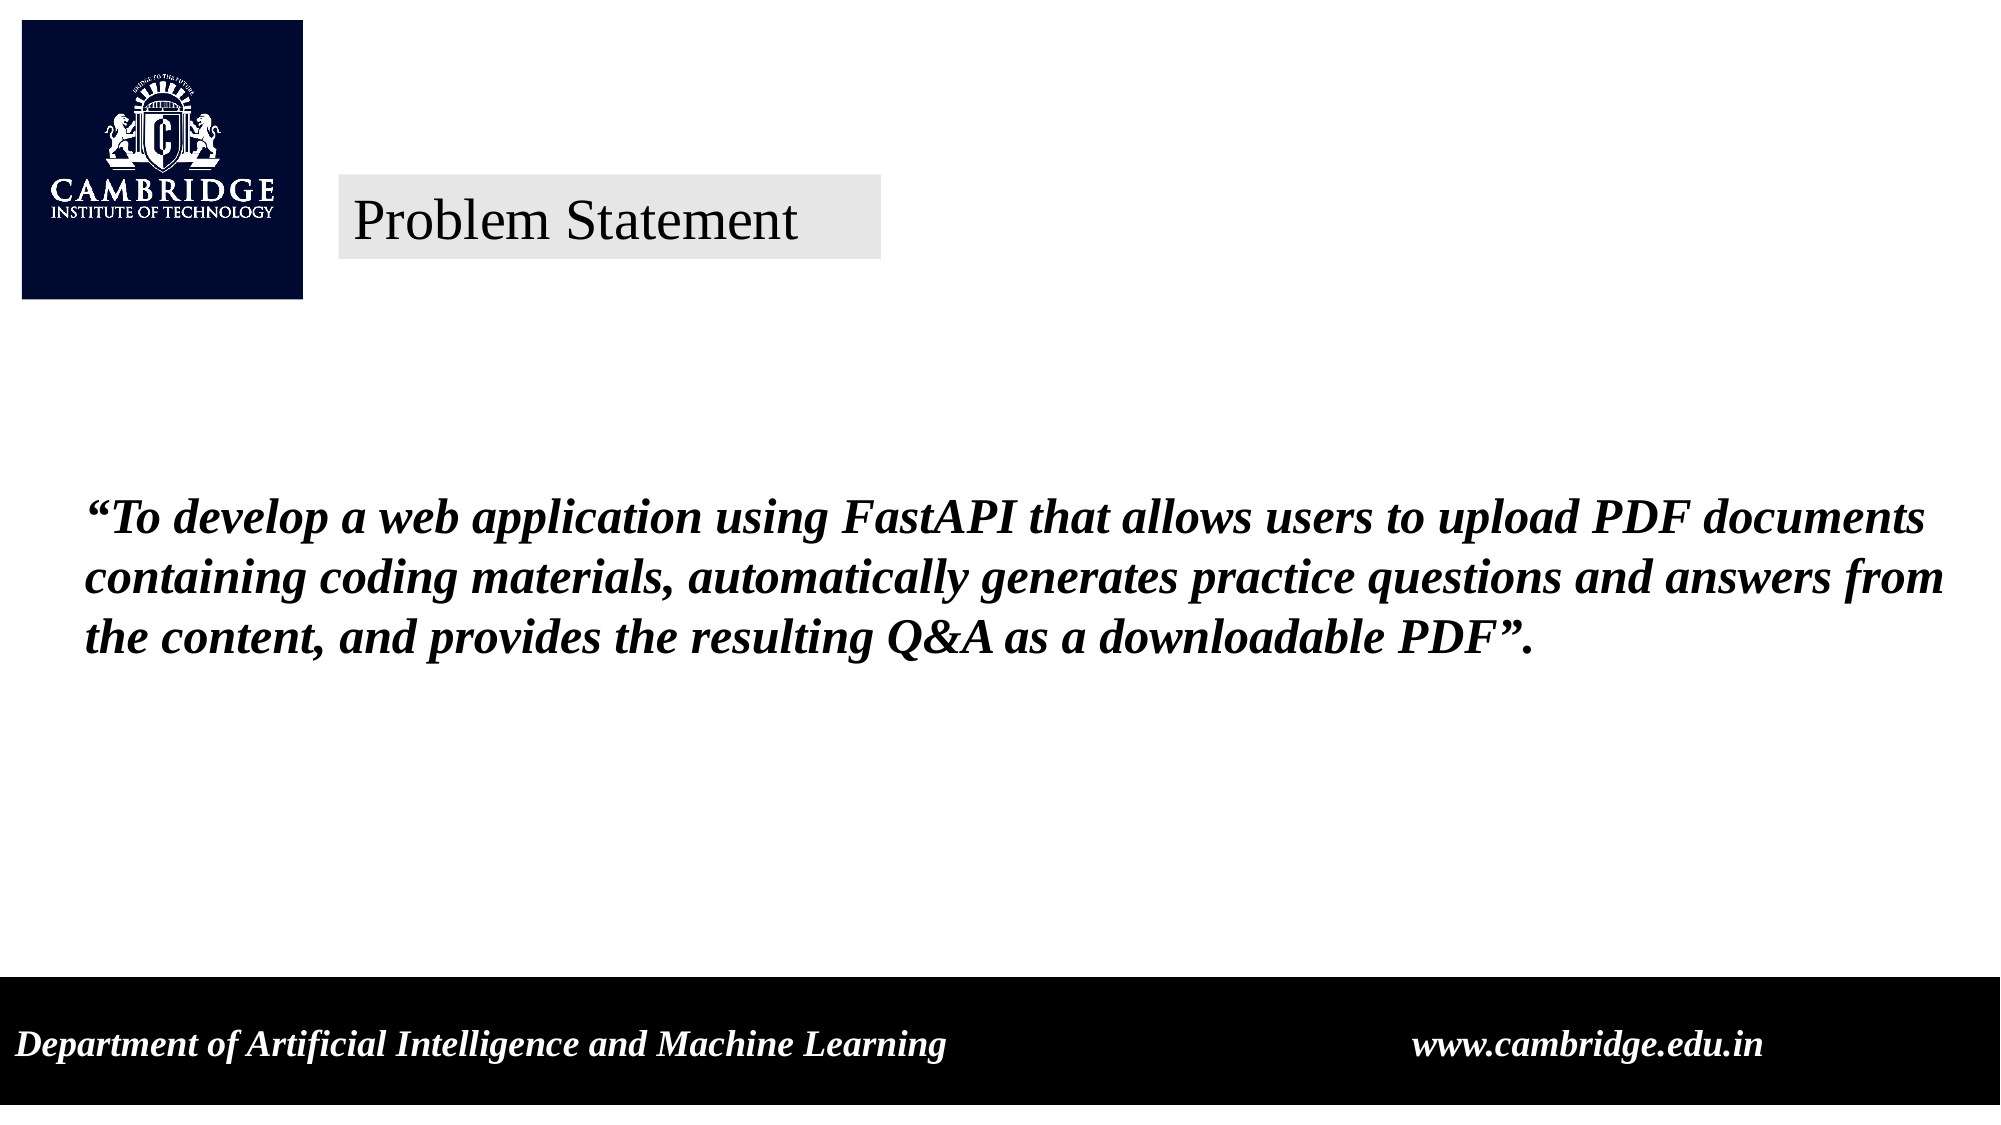

Problem Statement
“To develop a web application using FastAPI that allows users to upload PDF documents containing coding materials, automatically generates practice questions and answers from the content, and provides the resulting Q&A as a downloadable PDF”.

Department of Artificial Intelligence and Machine Learning                                                 www.cambridge.edu.in